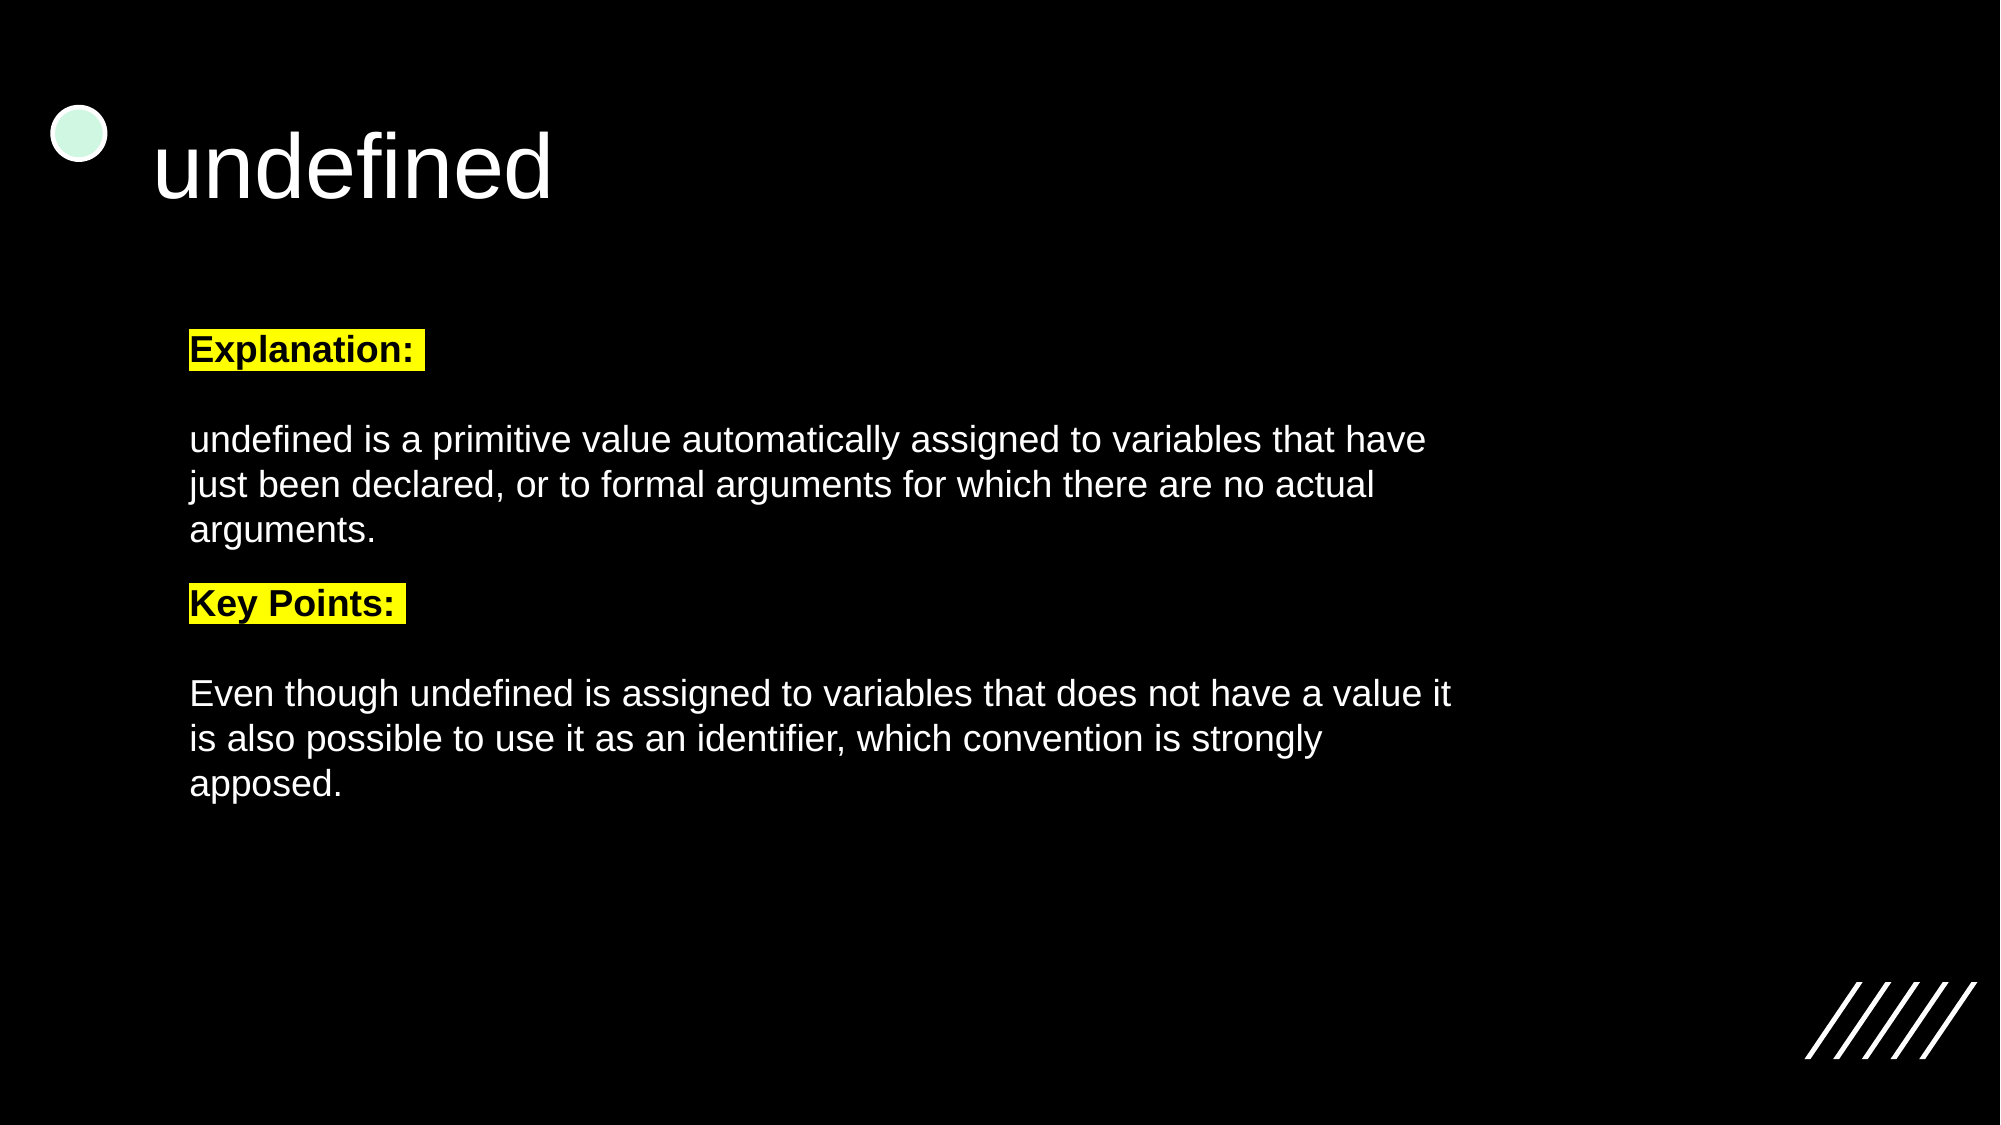

# undefined
Explanation:

undefined is a primitive value automatically assigned to variables that have just been declared, or to formal arguments for which there are no actual arguments.
Key Points:

Even though undefined is assigned to variables that does not have a value it is also possible to use it as an identifier, which convention is strongly apposed.